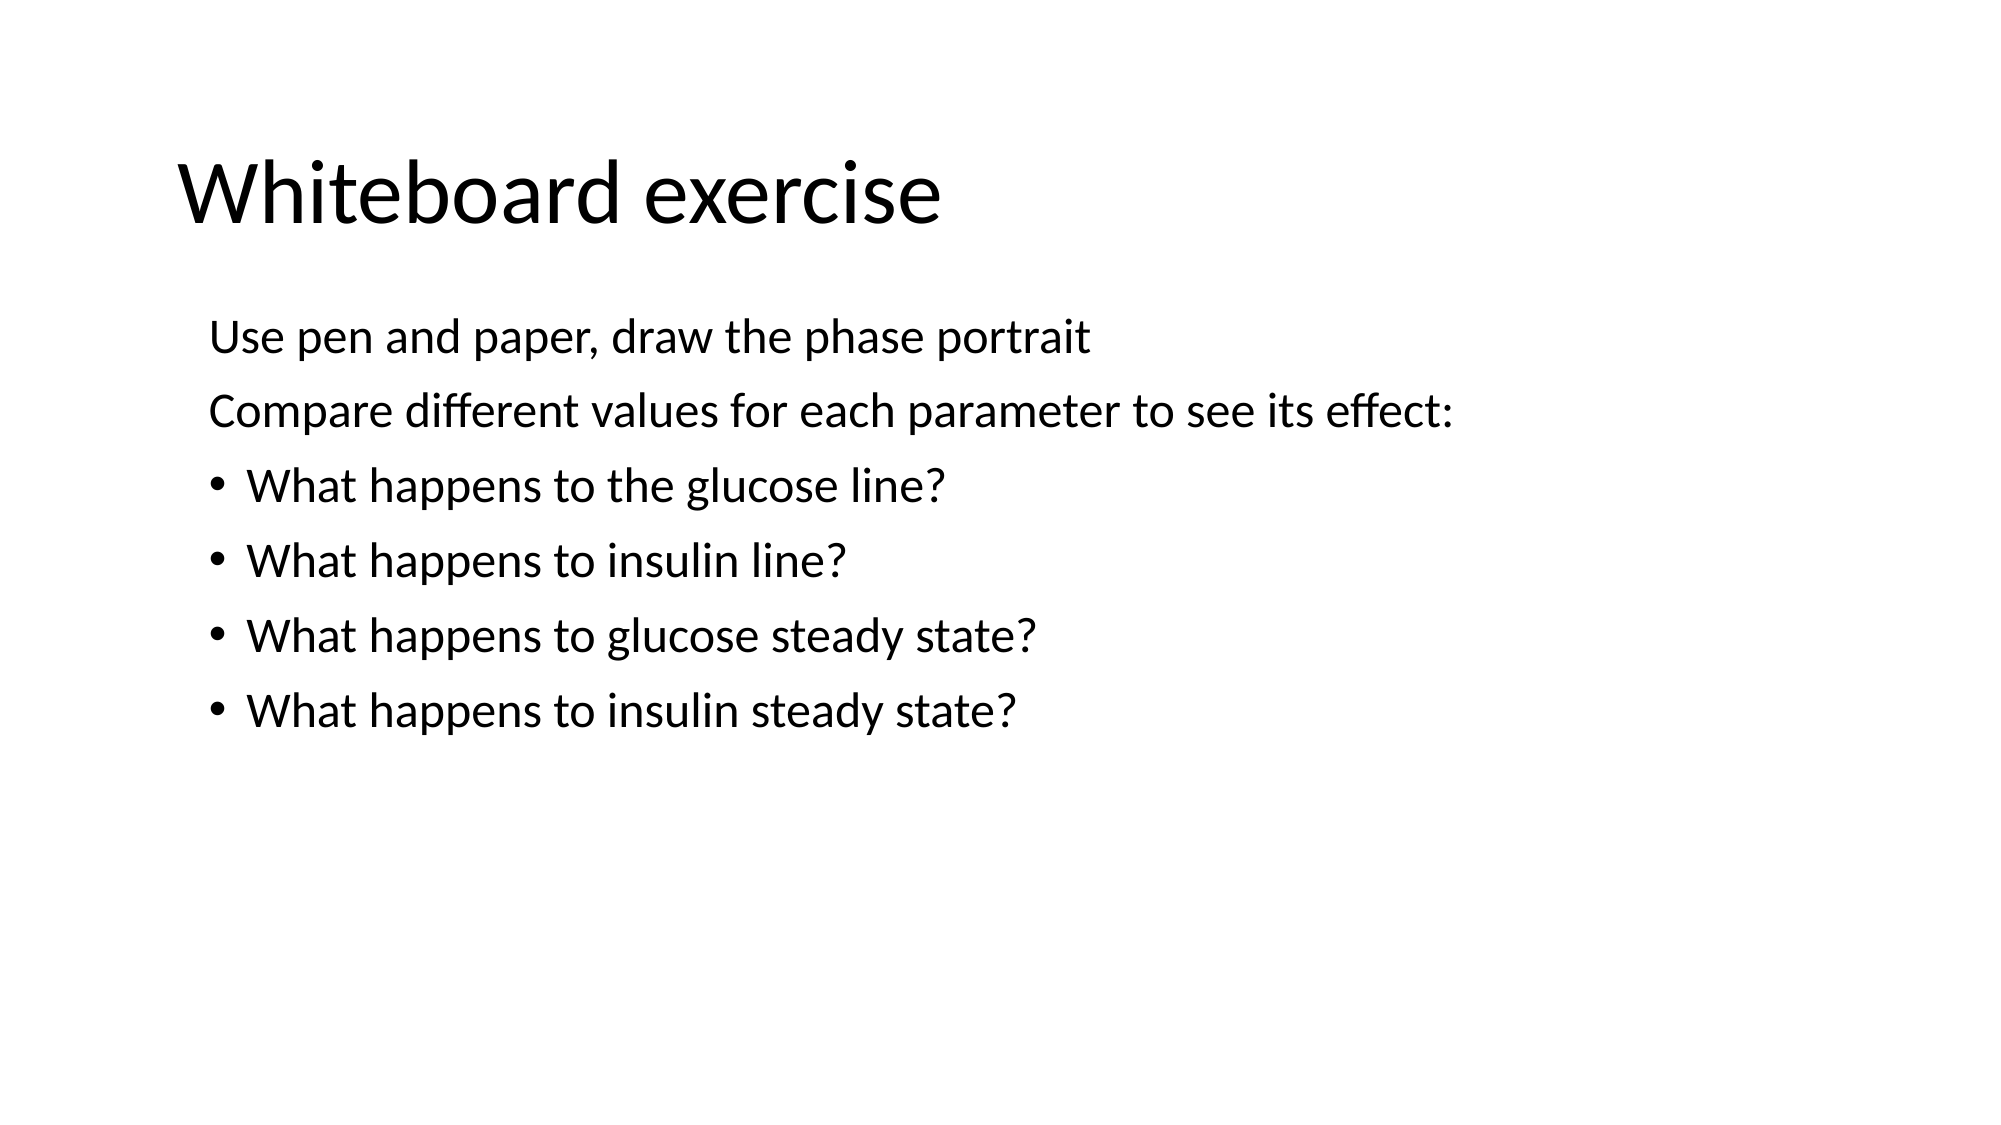

Whiteboard exercise
Use pen and paper, draw the phase portrait
Compare different values for each parameter to see its effect:
What happens to the glucose line?
What happens to insulin line?
What happens to glucose steady state?
What happens to insulin steady state?